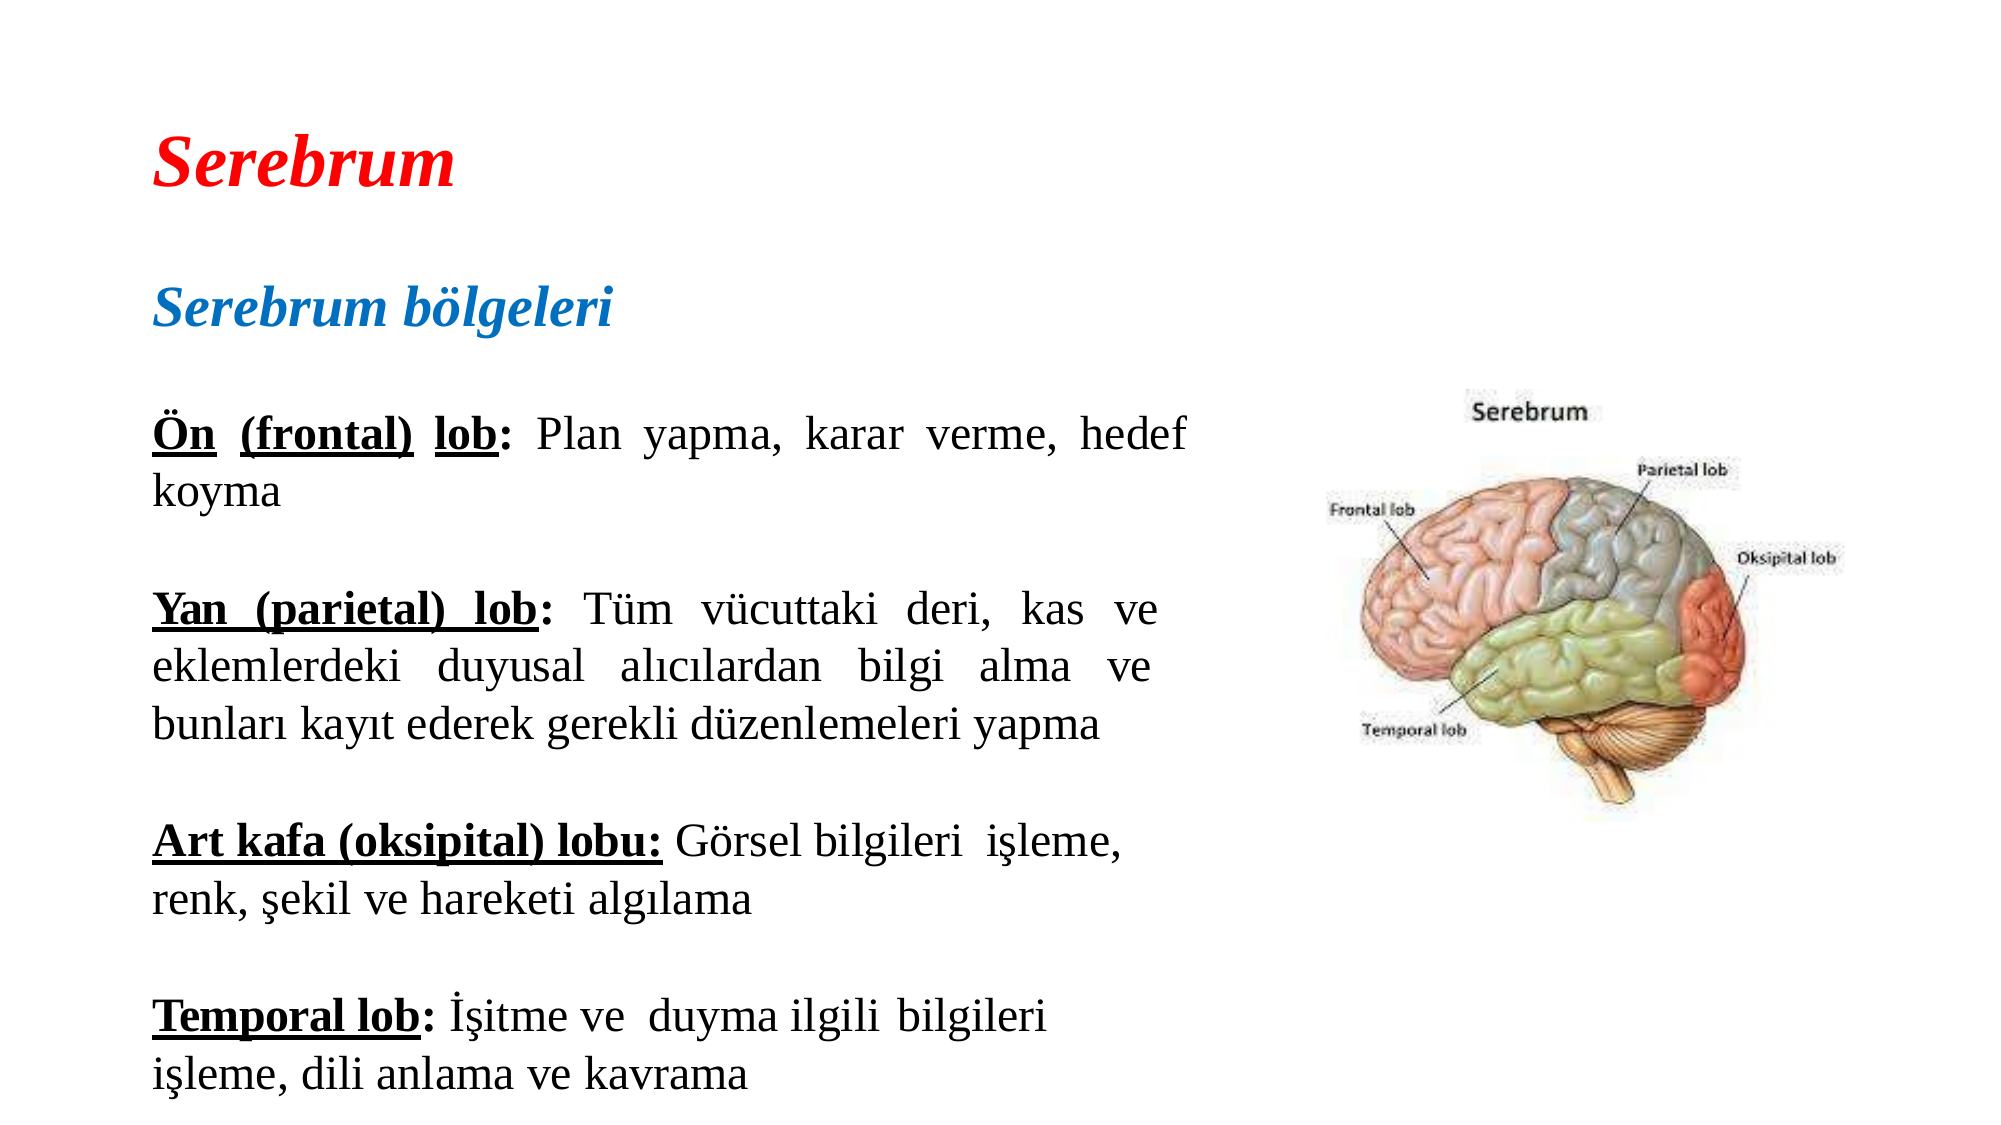

# Serebrum
Serebrum bölgeleri

Ön	(frontal)	lob:	Plan	yapma,	karar	verme,	hedef
koyma

Yan (parietal) lob: Tüm vücuttaki deri, kas ve  eklemlerdeki duyusal alıcılardan bilgi alma ve  bunları kayıt ederek gerekli düzenlemeleri yapma

Art kafa (oksipital) lobu: Görsel bilgileri işleme,
renk, şekil ve hareketi algılama

Temporal lob: İşitme ve  duyma ilgili bilgileri
işleme, dili anlama ve kavrama